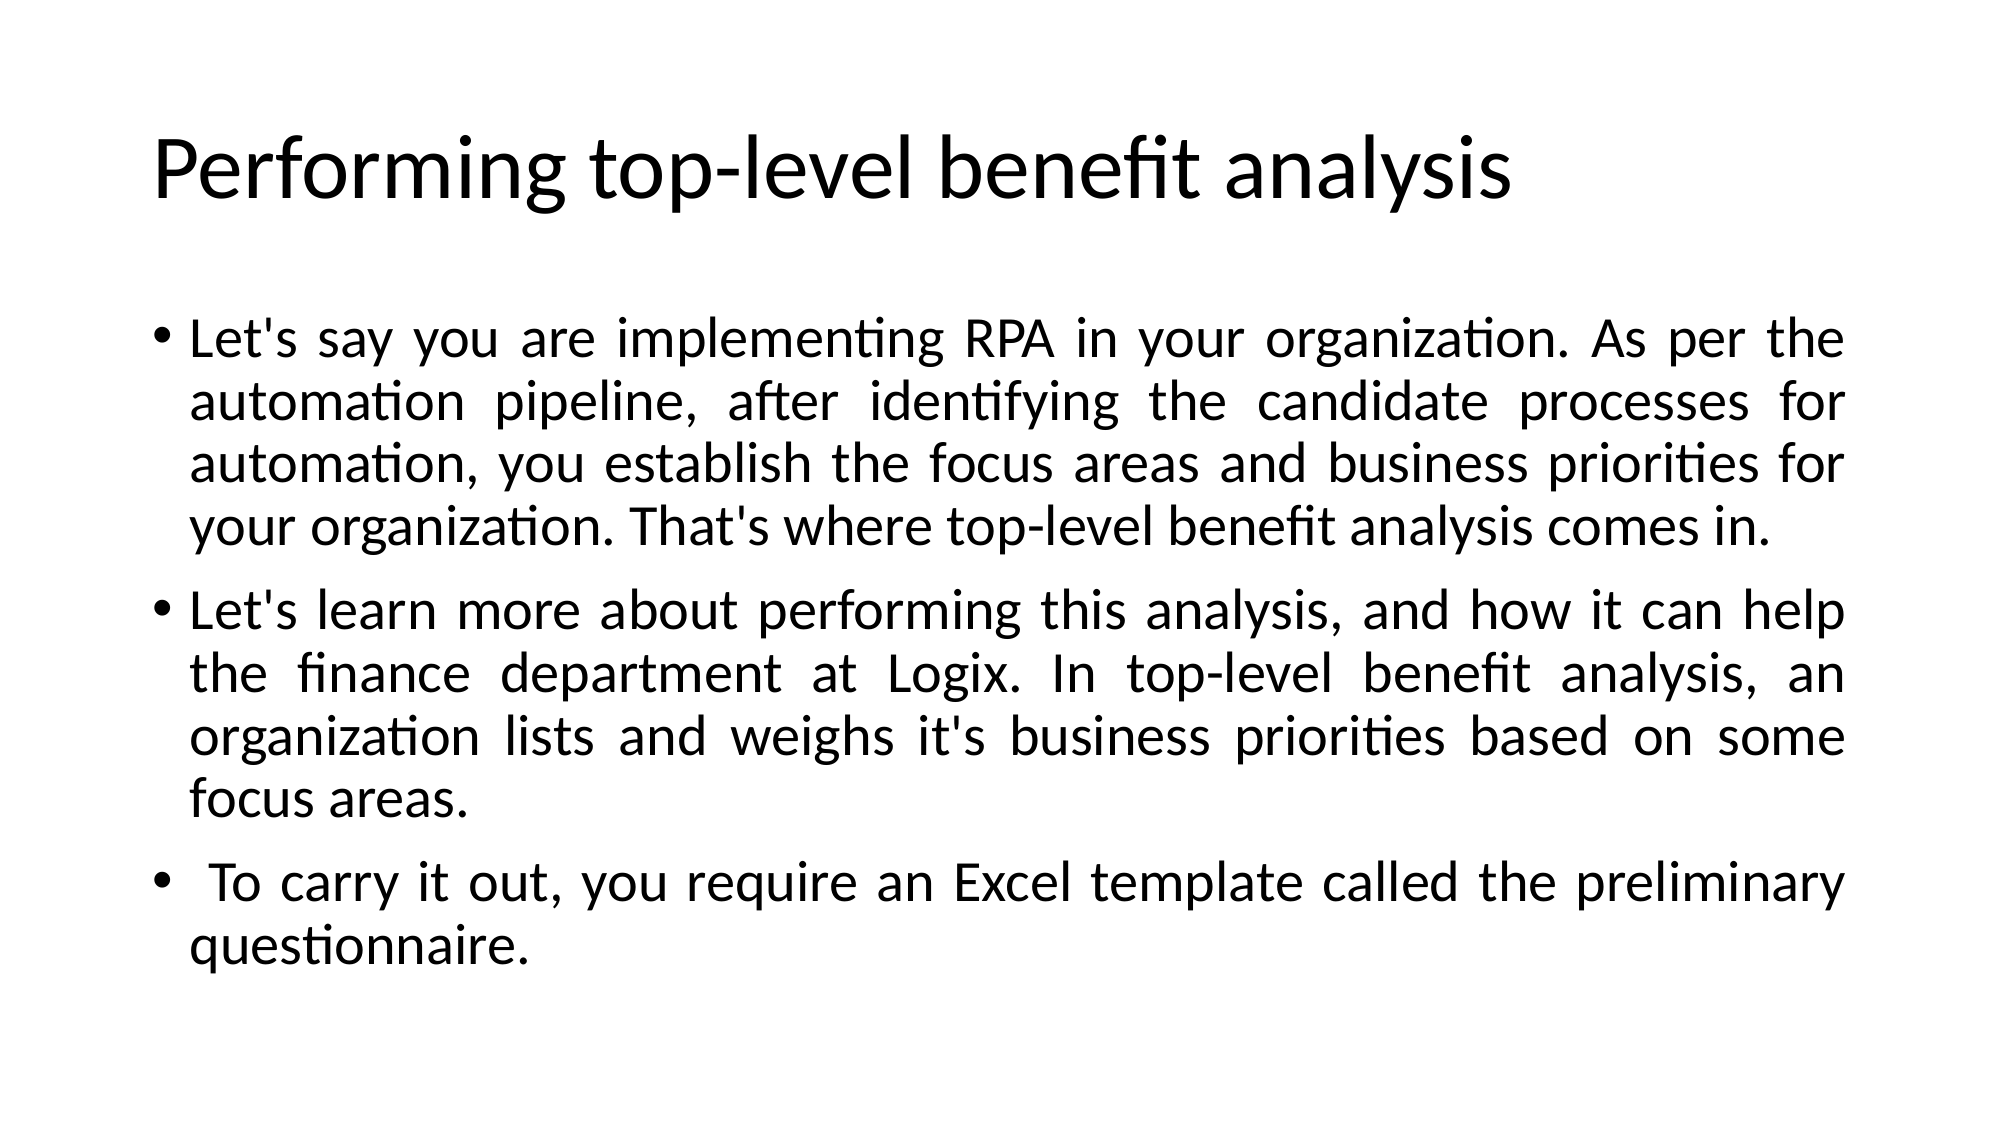

# Performing top-level benefit analysis
Let's say you are implementing RPA in your organization. As per the automation pipeline, after identifying the candidate processes for automation, you establish the focus areas and business priorities for your organization. That's where top-level benefit analysis comes in.
Let's learn more about performing this analysis, and how it can help the finance department at Logix. In top-level benefit analysis, an organization lists and weighs it's business priorities based on some focus areas.
 To carry it out, you require an Excel template called the preliminary questionnaire.